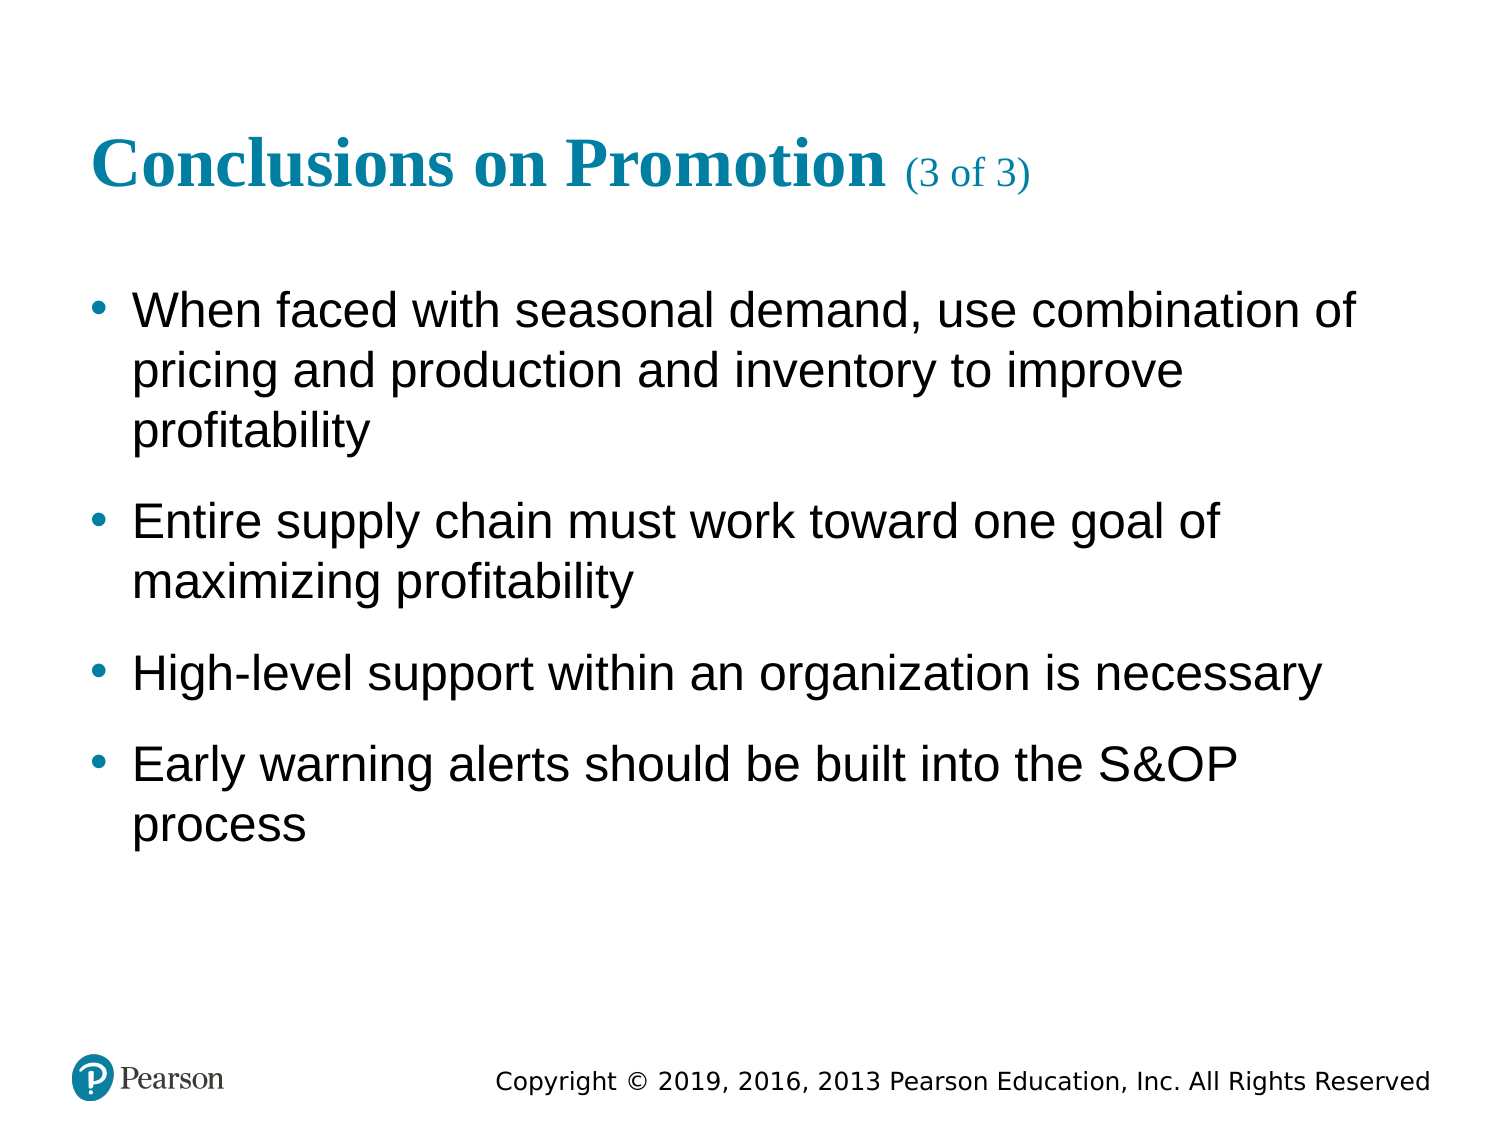

# Conclusions on Promotion (3 of 3)
When faced with seasonal demand, use combination of pricing and production and inventory to improve profitability
Entire supply chain must work toward one goal of maximizing profitability
High-level support within an organization is necessary
Early warning alerts should be built into the S & O P process